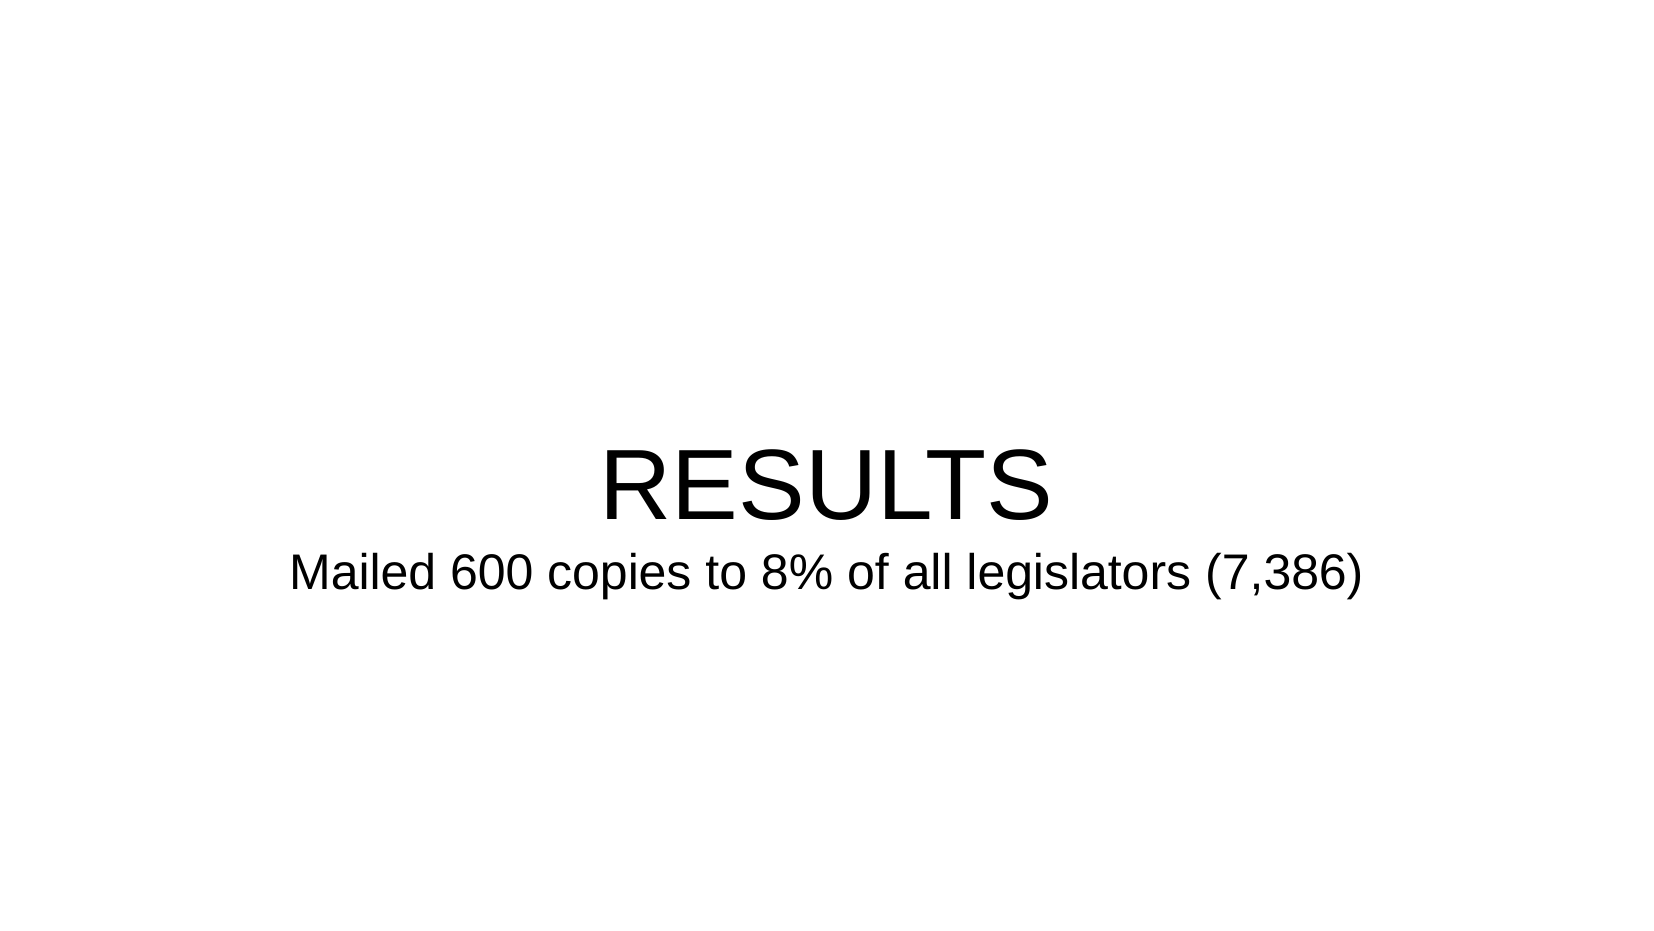

# RESULTS
Mailed 600 copies to 8% of all legislators (7,386)